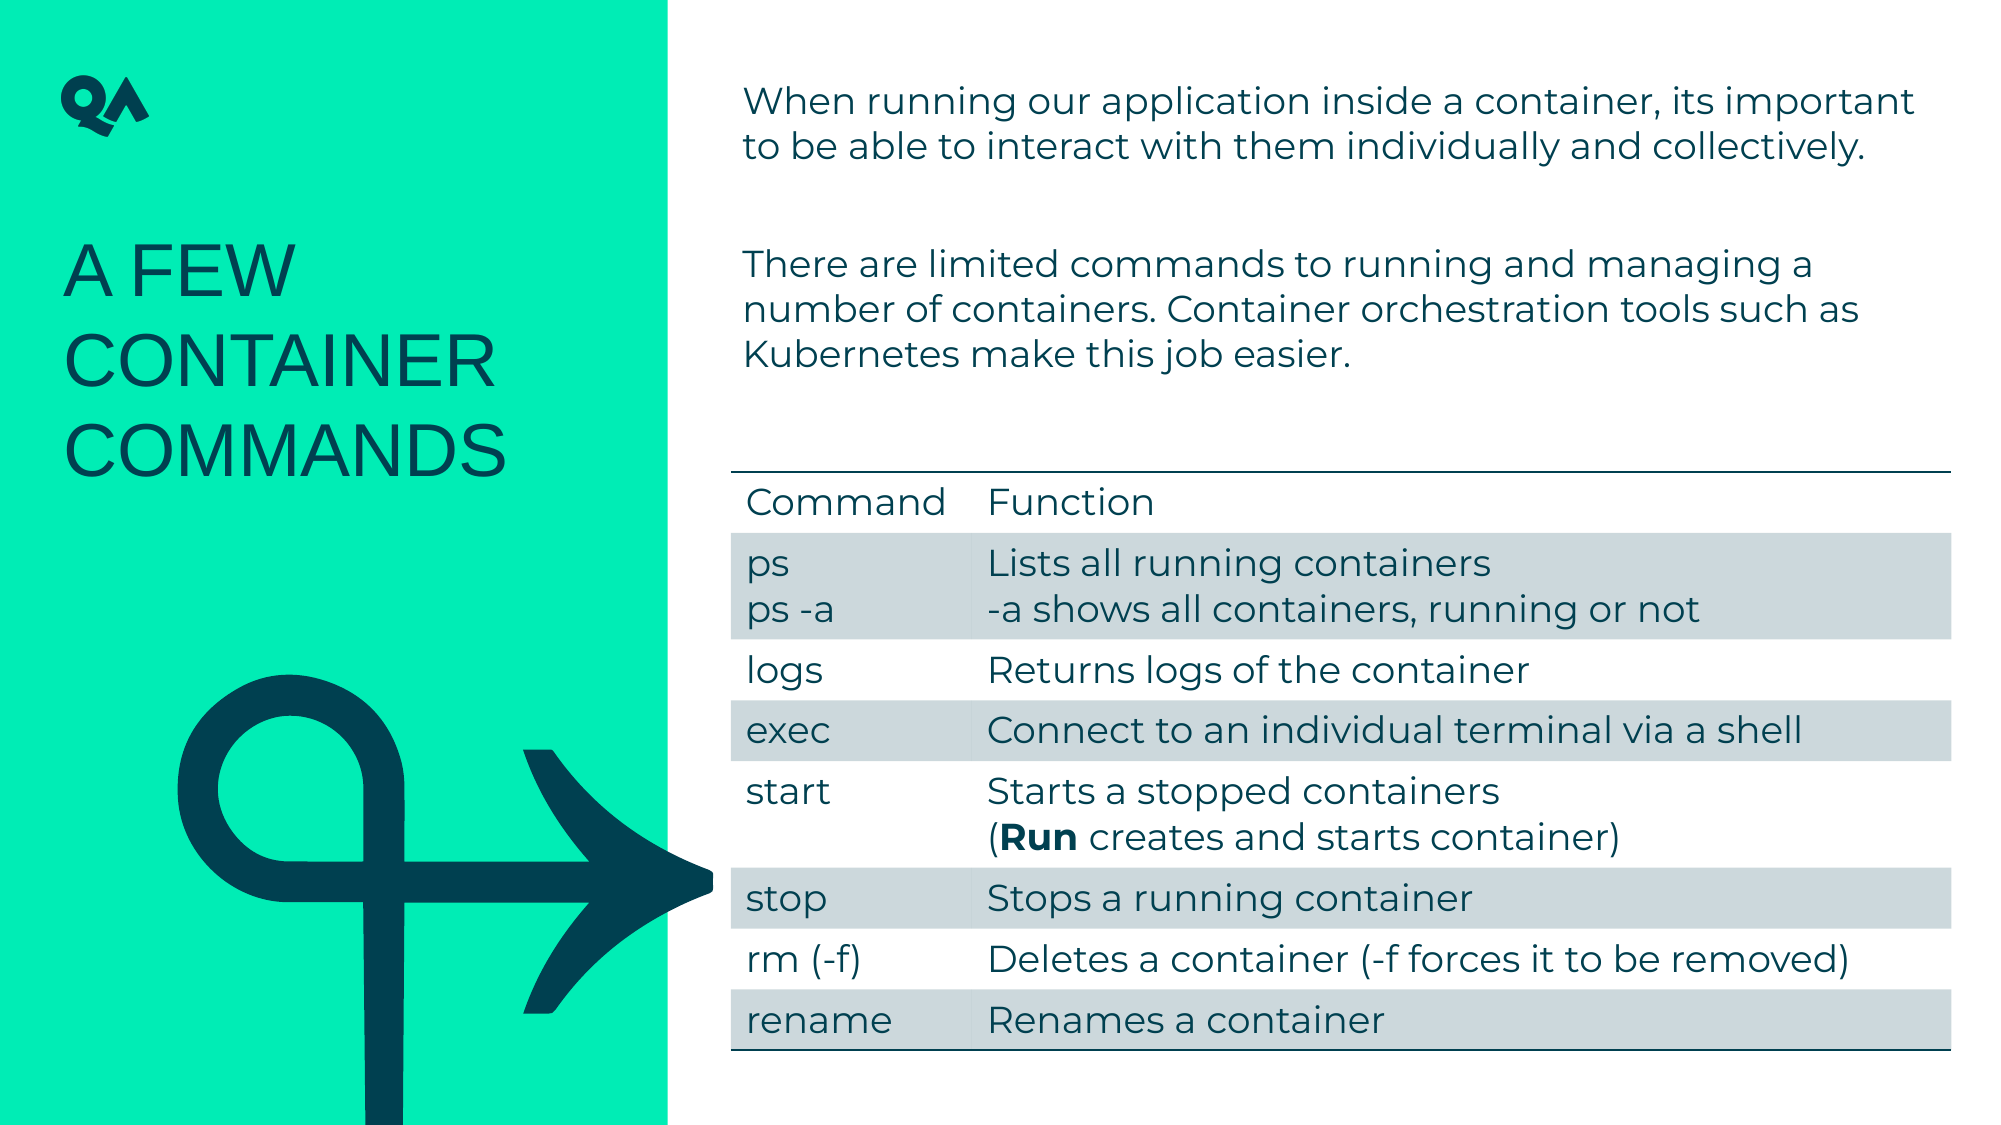

When running our application inside a container, its important to be able to interact with them individually and collectively.

There are limited commands to running and managing a number of containers. Container orchestration tools such as Kubernetes make this job easier.
A few container commands
| Command | Function |
| --- | --- |
| ps ps -a | Lists all running containers -a shows all containers, running or not |
| logs | Returns logs of the container |
| exec | Connect to an individual terminal via a shell |
| start | Starts a stopped containers (Run creates and starts container) |
| stop | Stops a running container |
| rm (-f) | Deletes a container (-f forces it to be removed) |
| rename | Renames a container |